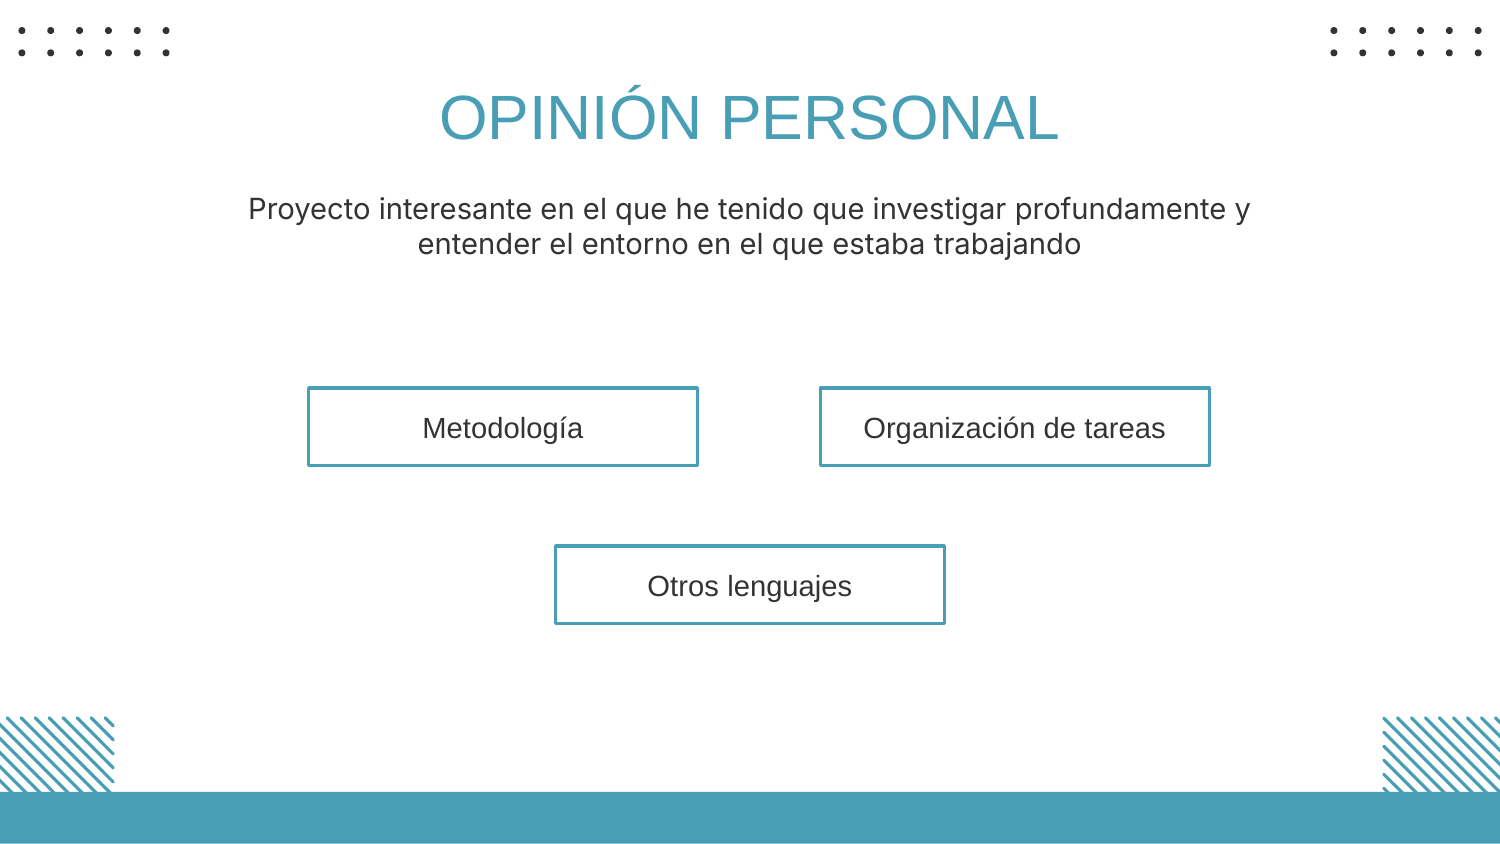

# OPINIÓN PERSONAL
Proyecto interesante en el que he tenido que investigar profundamente y entender el entorno en el que estaba trabajando
Metodología
Organización de tareas
Otros lenguajes